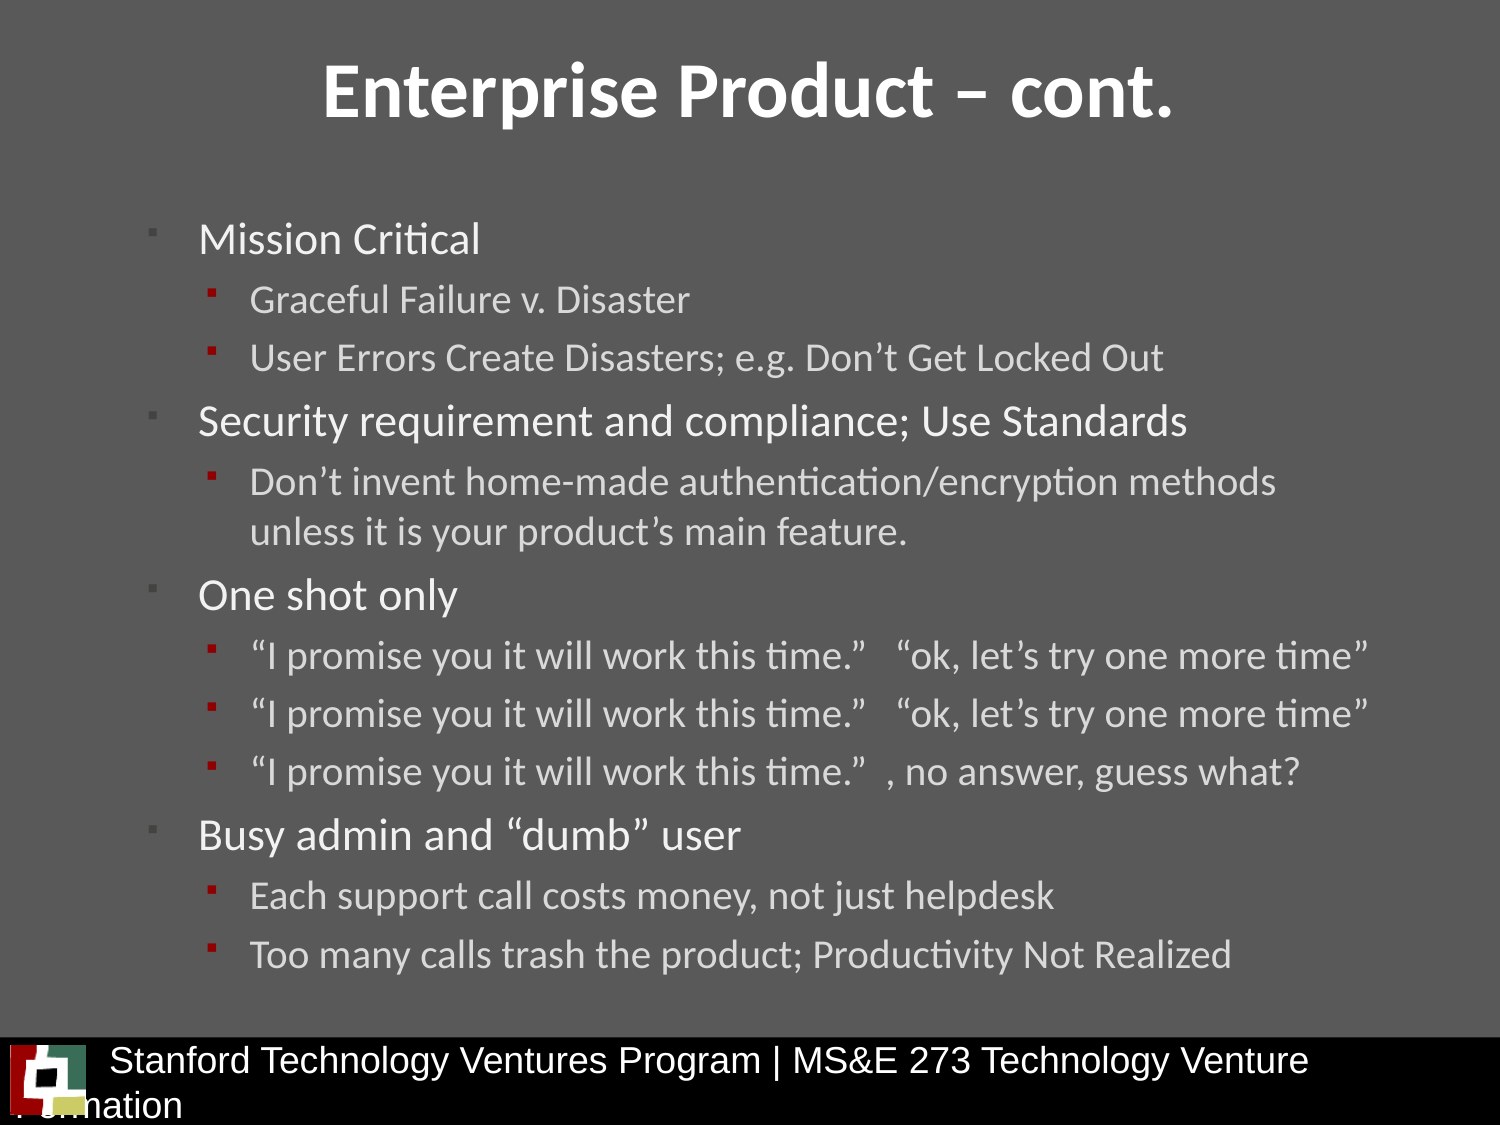

# Enterprise Product – cont.
Mission Critical
Graceful Failure v. Disaster
User Errors Create Disasters; e.g. Don’t Get Locked Out
Security requirement and compliance; Use Standards
Don’t invent home-made authentication/encryption methods unless it is your product’s main feature.
One shot only
“I promise you it will work this time.”   “ok, let’s try one more time”
“I promise you it will work this time.”   “ok, let’s try one more time”
“I promise you it will work this time.”  , no answer, guess what?
Busy admin and “dumb” user
Each support call costs money, not just helpdesk
Too many calls trash the product; Productivity Not Realized